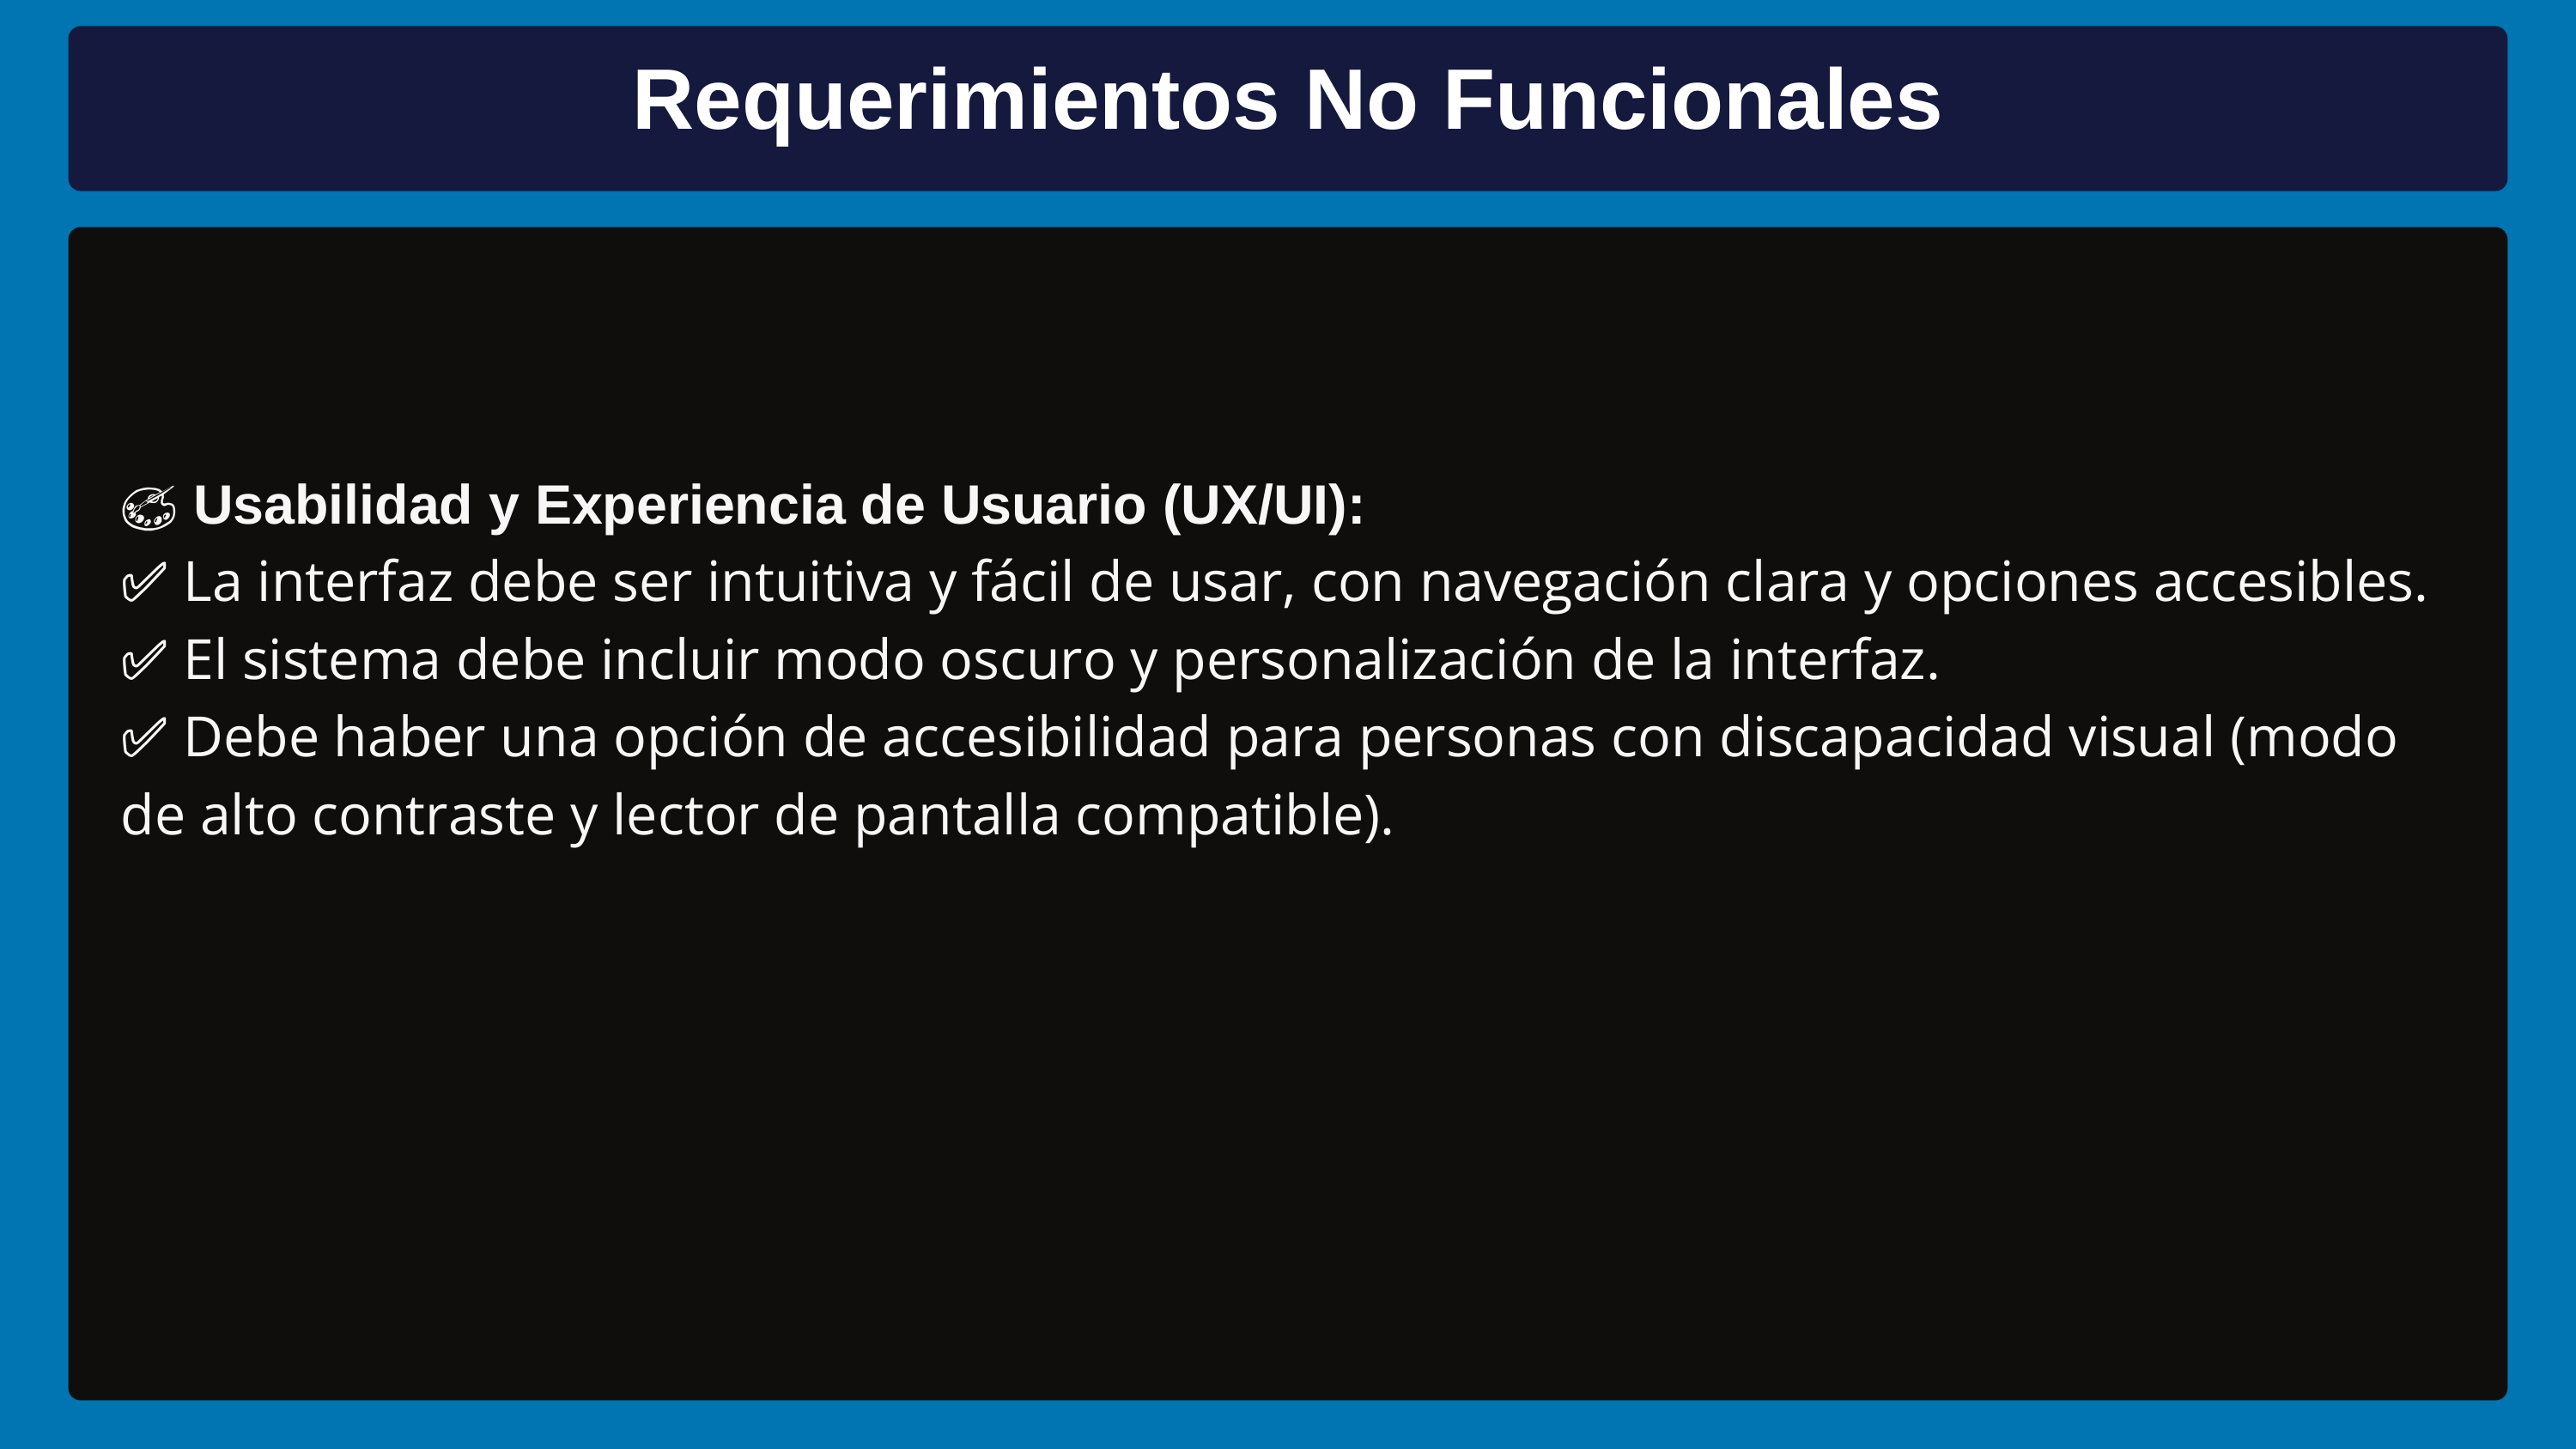

Requerimientos No Funcionales

🎨 Usabilidad y Experiencia de Usuario (UX/UI):
✅ La interfaz debe ser intuitiva y fácil de usar, con navegación clara y opciones accesibles.
✅ El sistema debe incluir modo oscuro y personalización de la interfaz.
✅ Debe haber una opción de accesibilidad para personas con discapacidad visual (modo de alto contraste y lector de pantalla compatible).